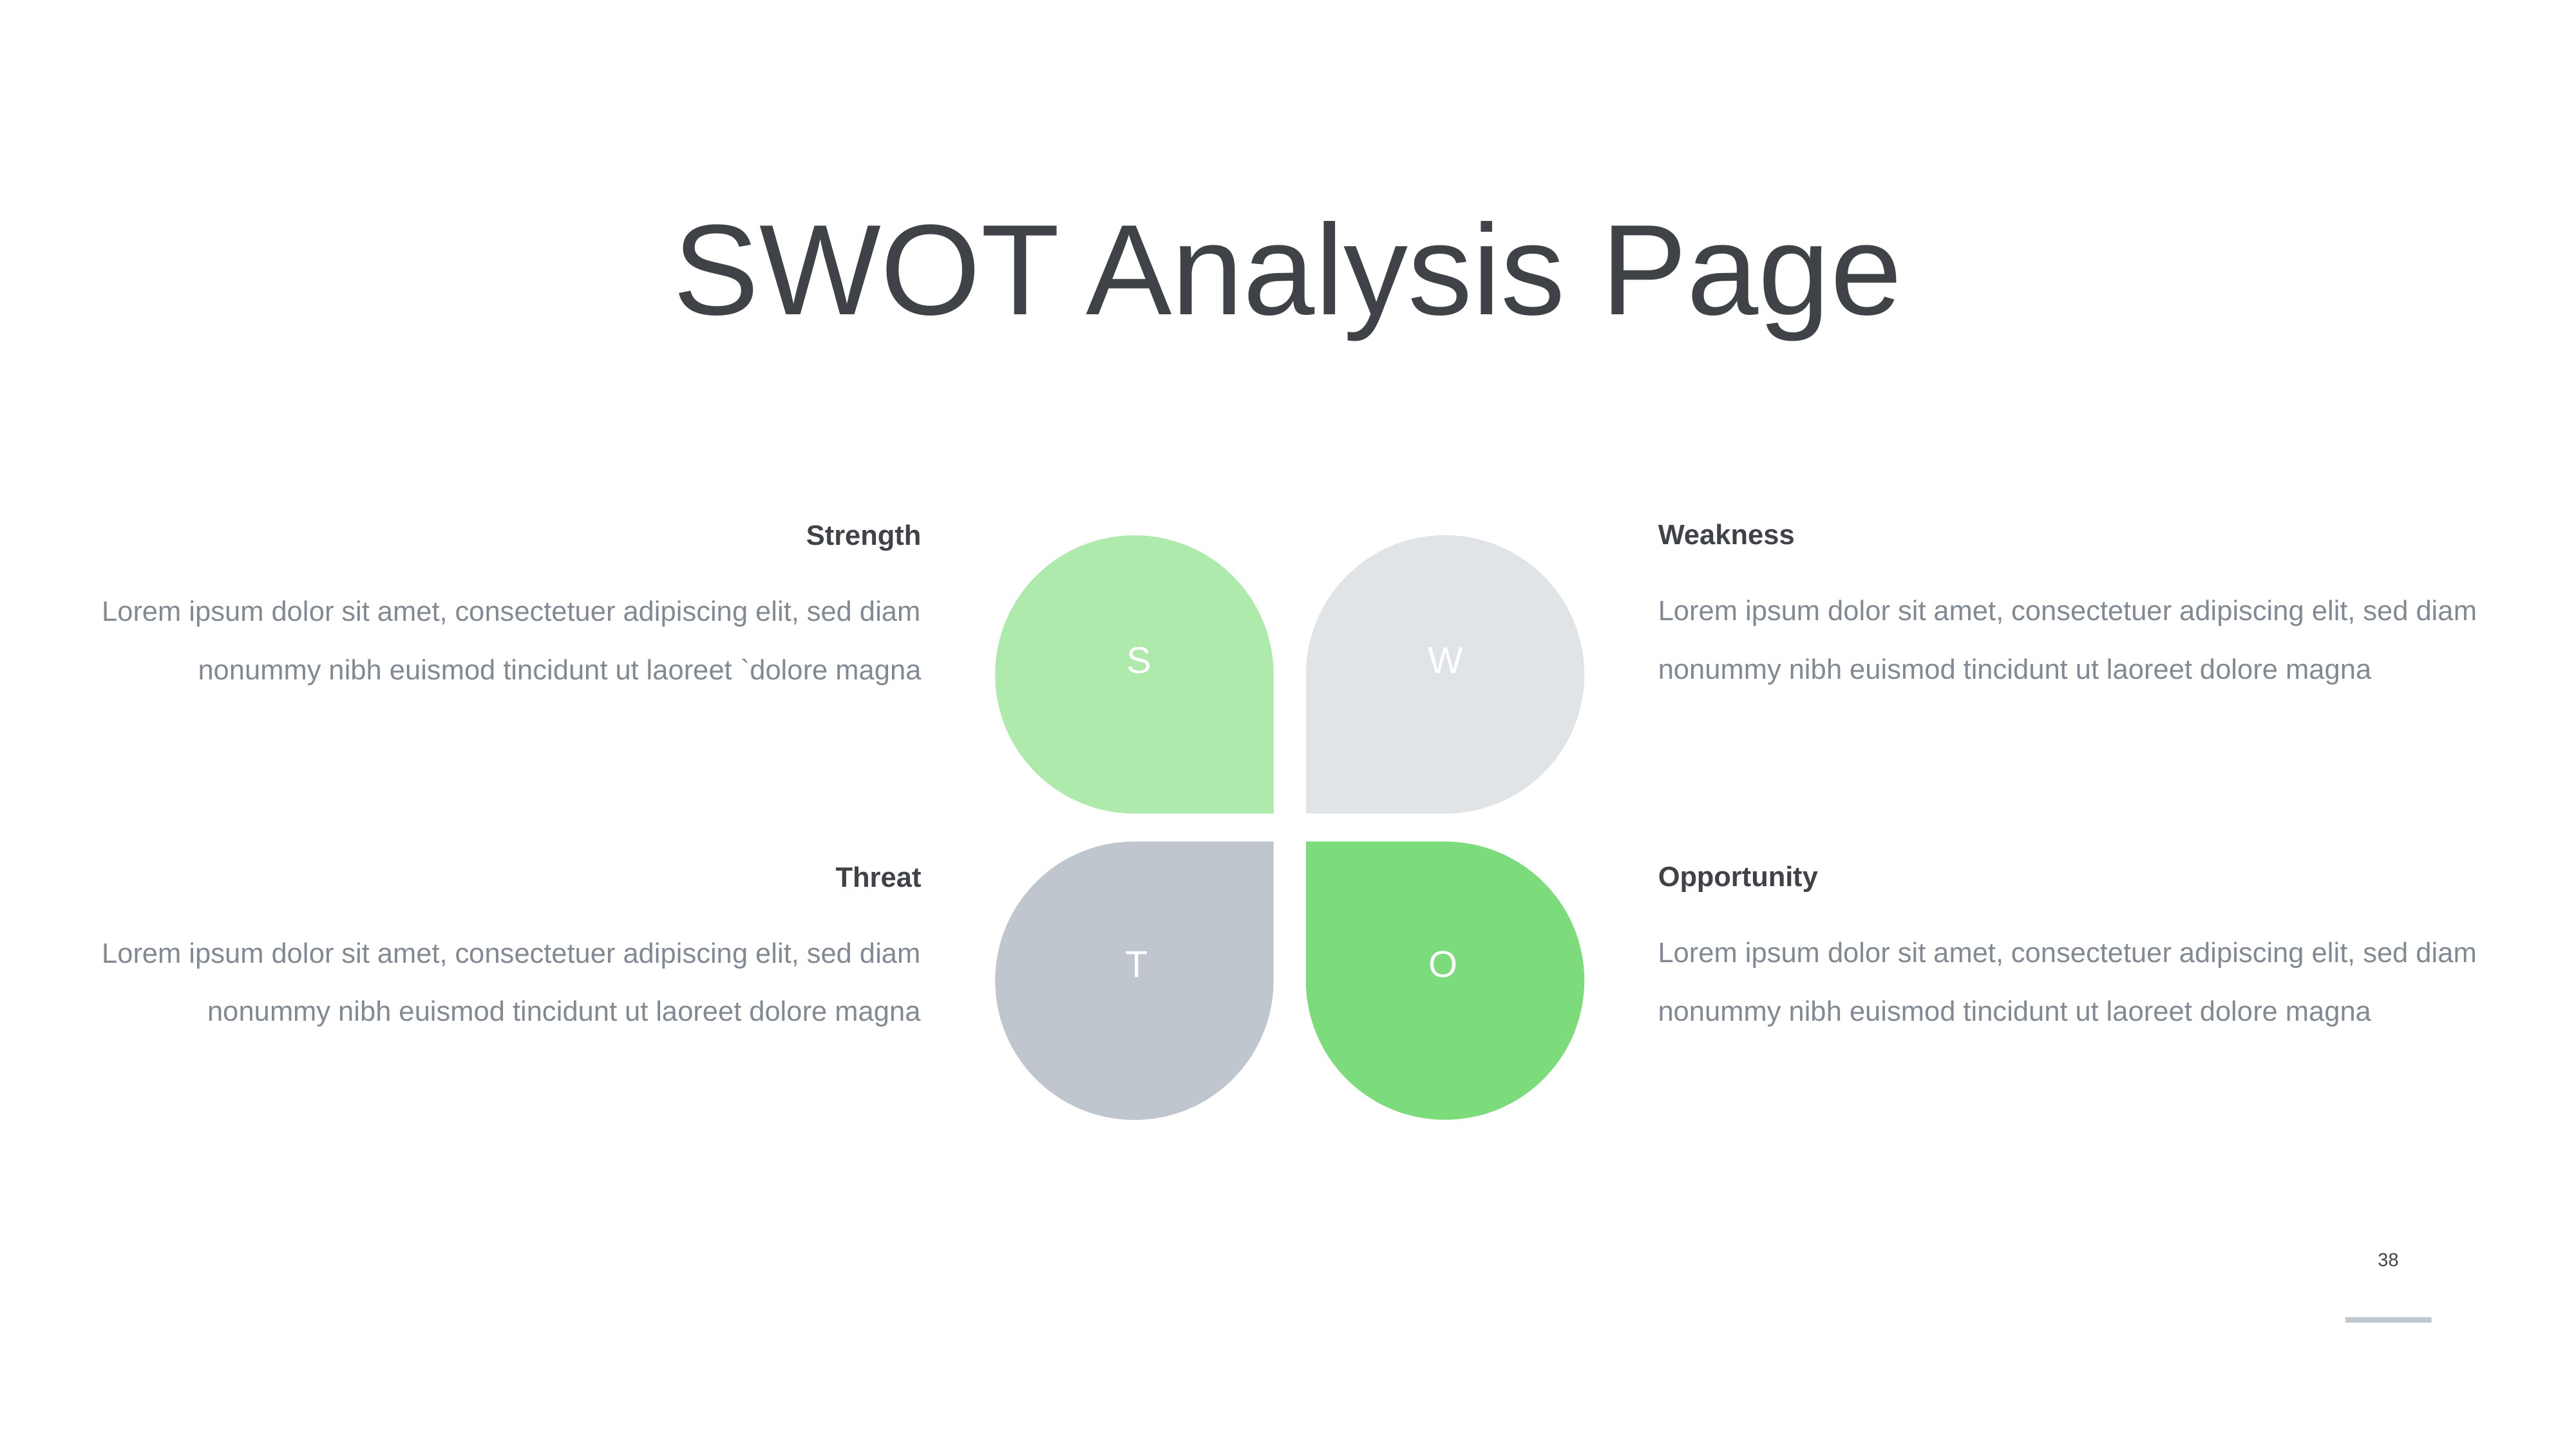

# SWOT Analysis Page
Weakness
Strength

Lorem ipsum dolor sit amet, consectetuer adipiscing elit, sed diam nonummy nibh euismod tincidunt ut laoreet dolore magna
Lorem ipsum dolor sit amet, consectetuer adipiscing elit, sed diam nonummy nibh euismod tincidunt ut laoreet `dolore magna
S
W
Opportunity
Threat
T
O
Lorem ipsum dolor sit amet, consectetuer adipiscing elit, sed diam nonummy nibh euismod tincidunt ut laoreet dolore magna
Lorem ipsum dolor sit amet, consectetuer adipiscing elit, sed diam nonummy nibh euismod tincidunt ut laoreet dolore magna
38